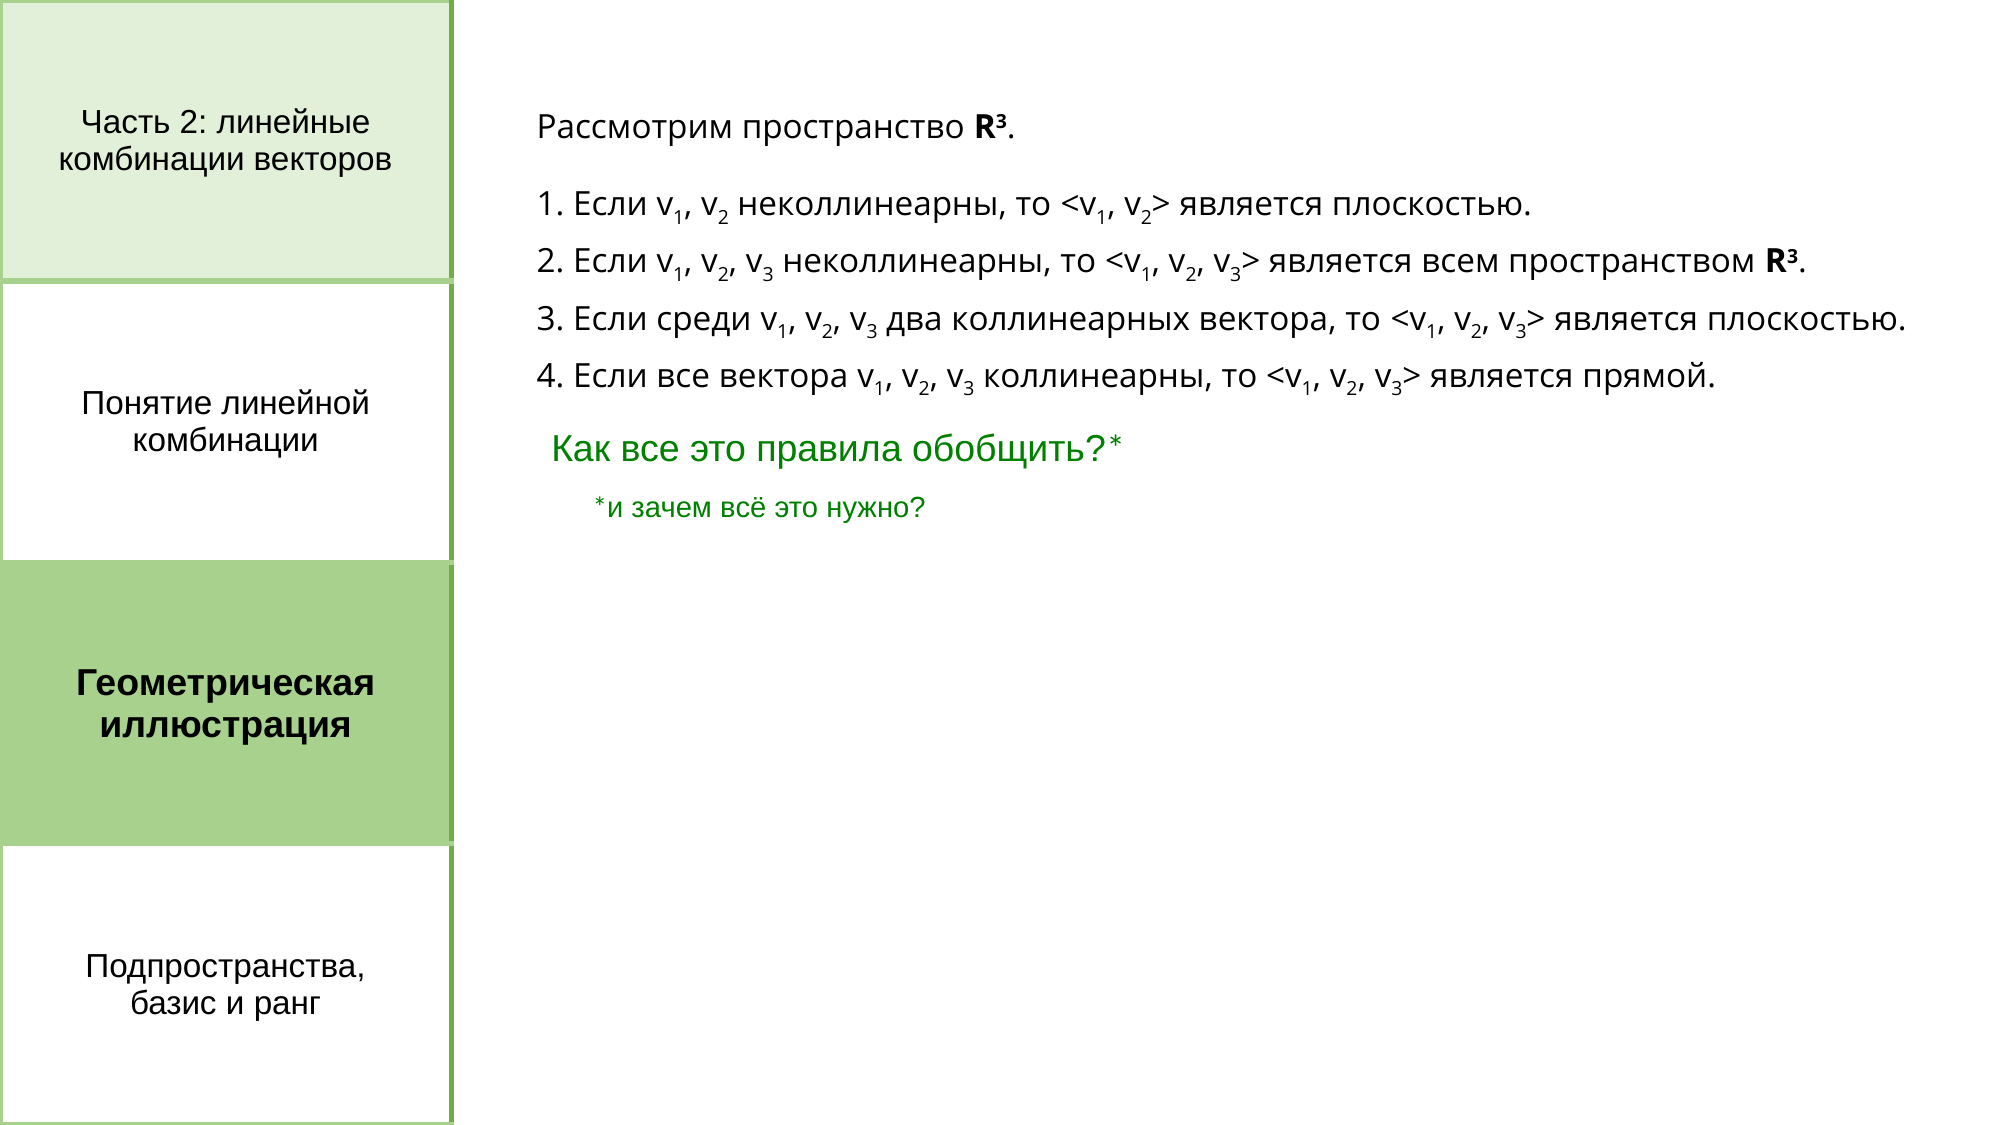

| Часть 2: линейные комбинации векторов |
| --- |
| Понятие линейной комбинации |
| Геометрическая иллюстрация |
| Подпространства, базис и ранг |
Рассмотрим пространство R3.
1. Если v1, v2 неколлинеарны, то <v1, v2> является плоскостью.
2. Если v1, v2, v3 неколлинеарны, то <v1, v2, v3> является всем пространством R3.
3. Если среди v1, v2, v3 два коллинеарных вектора, то <v1, v2, v3> является плоскостью.
4. Если все вектора v1, v2, v3 коллинеарны, то <v1, v2, v3> является прямой.
Как все это правила обобщить?*
*и зачем всё это нужно?